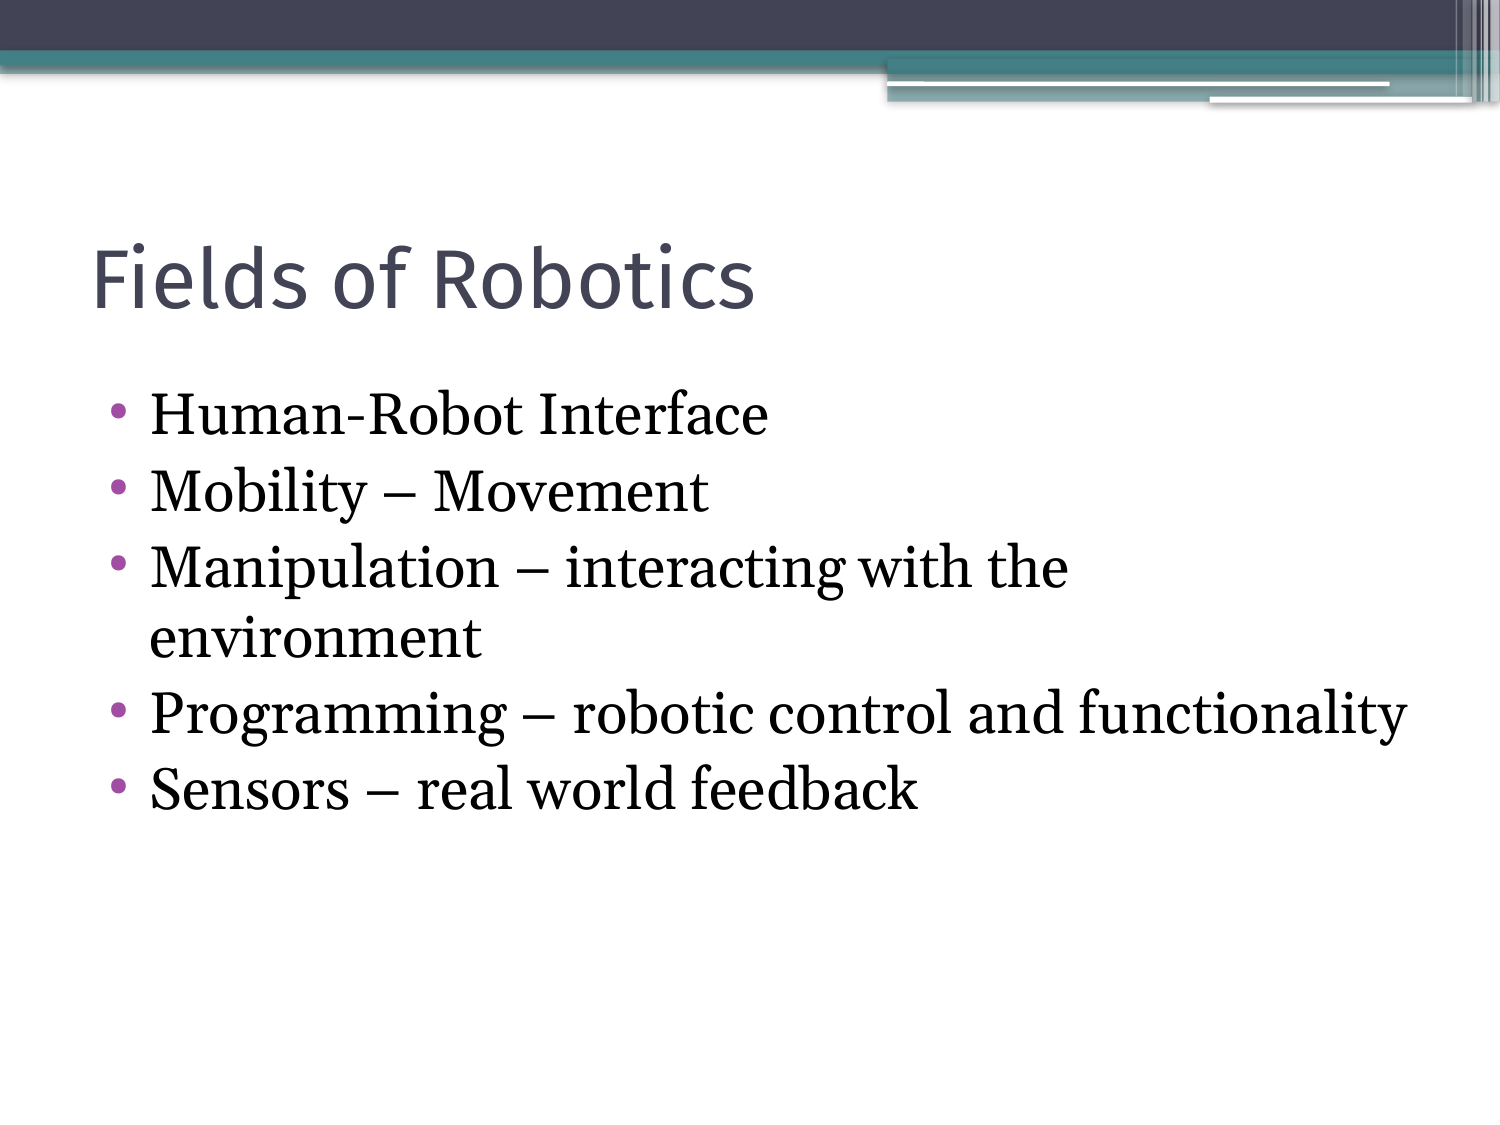

# Fields of Robotics
Human-Robot Interface
Mobility – Movement
Manipulation – interacting with the environment
Programming – robotic control and functionality
Sensors – real world feedback